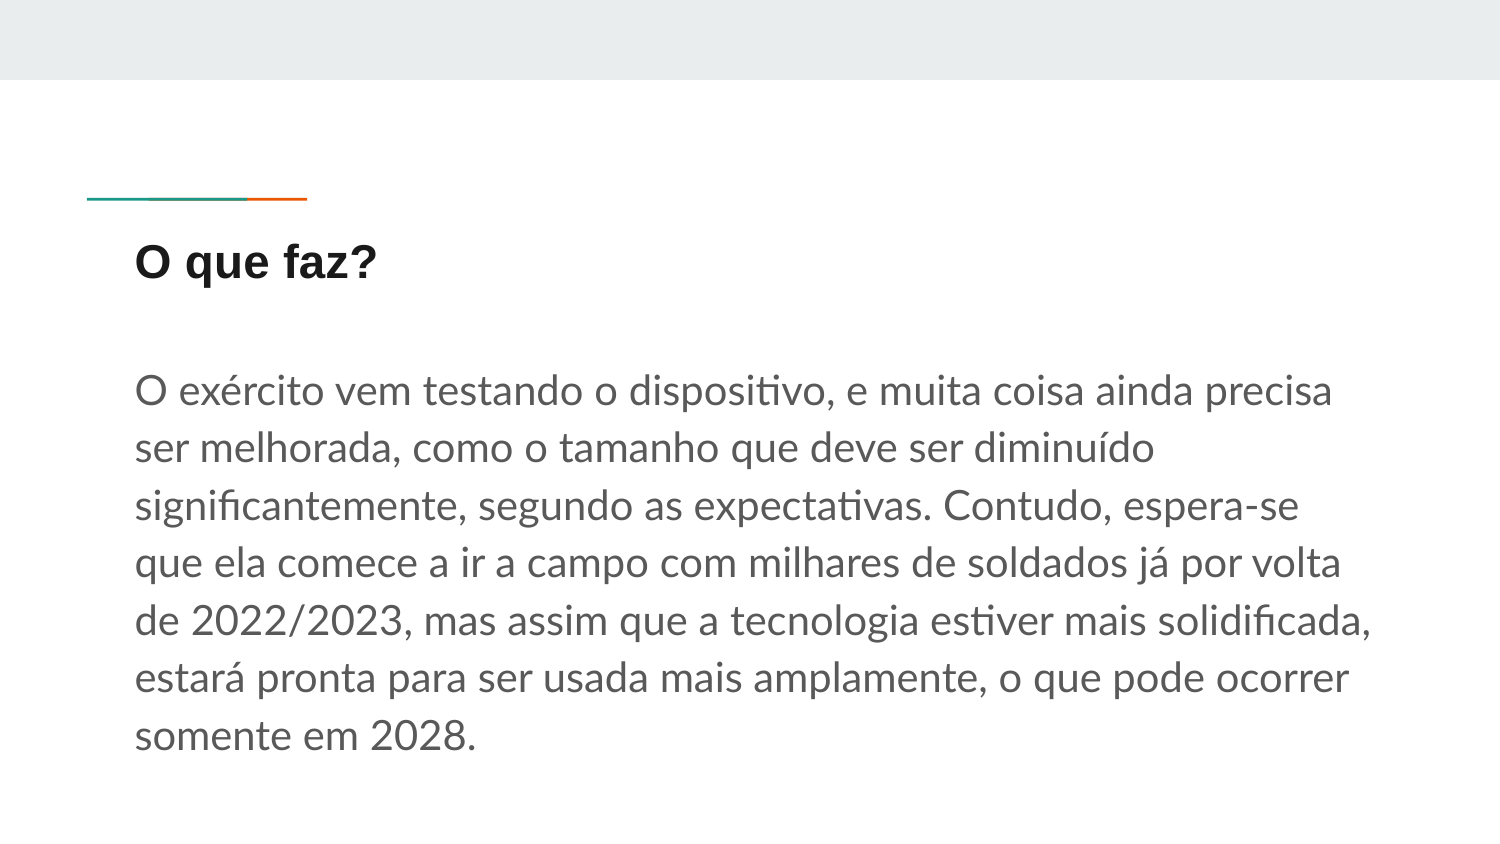

# O que faz?
O exército vem testando o dispositivo, e muita coisa ainda precisa ser melhorada, como o tamanho que deve ser diminuído significantemente, segundo as expectativas. Contudo, espera-se que ela comece a ir a campo com milhares de soldados já por volta de 2022/2023, mas assim que a tecnologia estiver mais solidificada, estará pronta para ser usada mais amplamente, o que pode ocorrer somente em 2028.